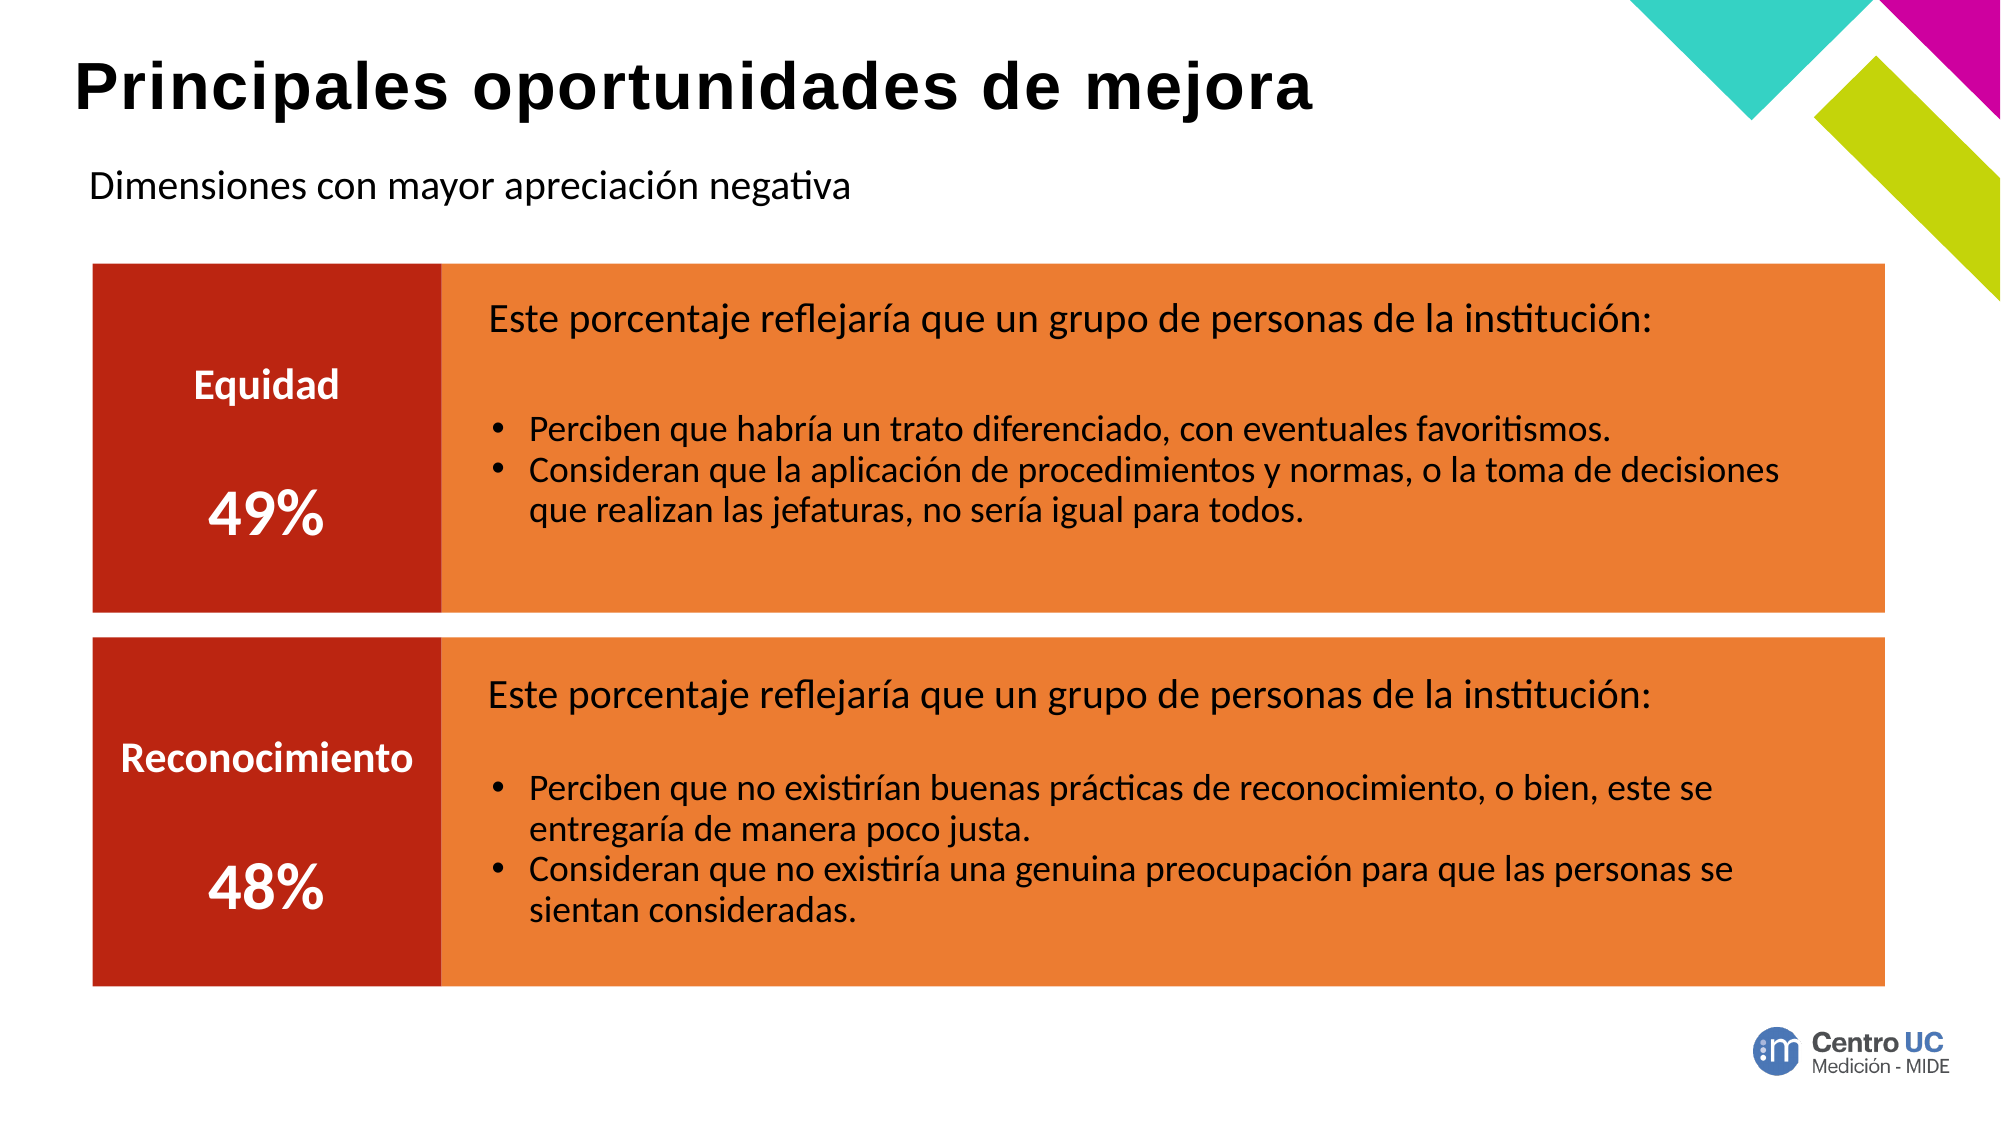

# Principales oportunidades de mejora
Dimensiones con mayor apreciación negativa
Este porcentaje reflejaría que un grupo de personas de la institución:
Equidad
Perciben que habría un trato diferenciado, con eventuales favoritismos.
Consideran que la aplicación de procedimientos y normas, o la toma de decisiones que realizan las jefaturas, no sería igual para todos.
49%
Este porcentaje reflejaría que un grupo de personas de la institución:
Reconocimiento
Perciben que no existirían buenas prácticas de reconocimiento, o bien, este se entregaría de manera poco justa.
Consideran que no existiría una genuina preocupación para que las personas se sientan consideradas.
48%